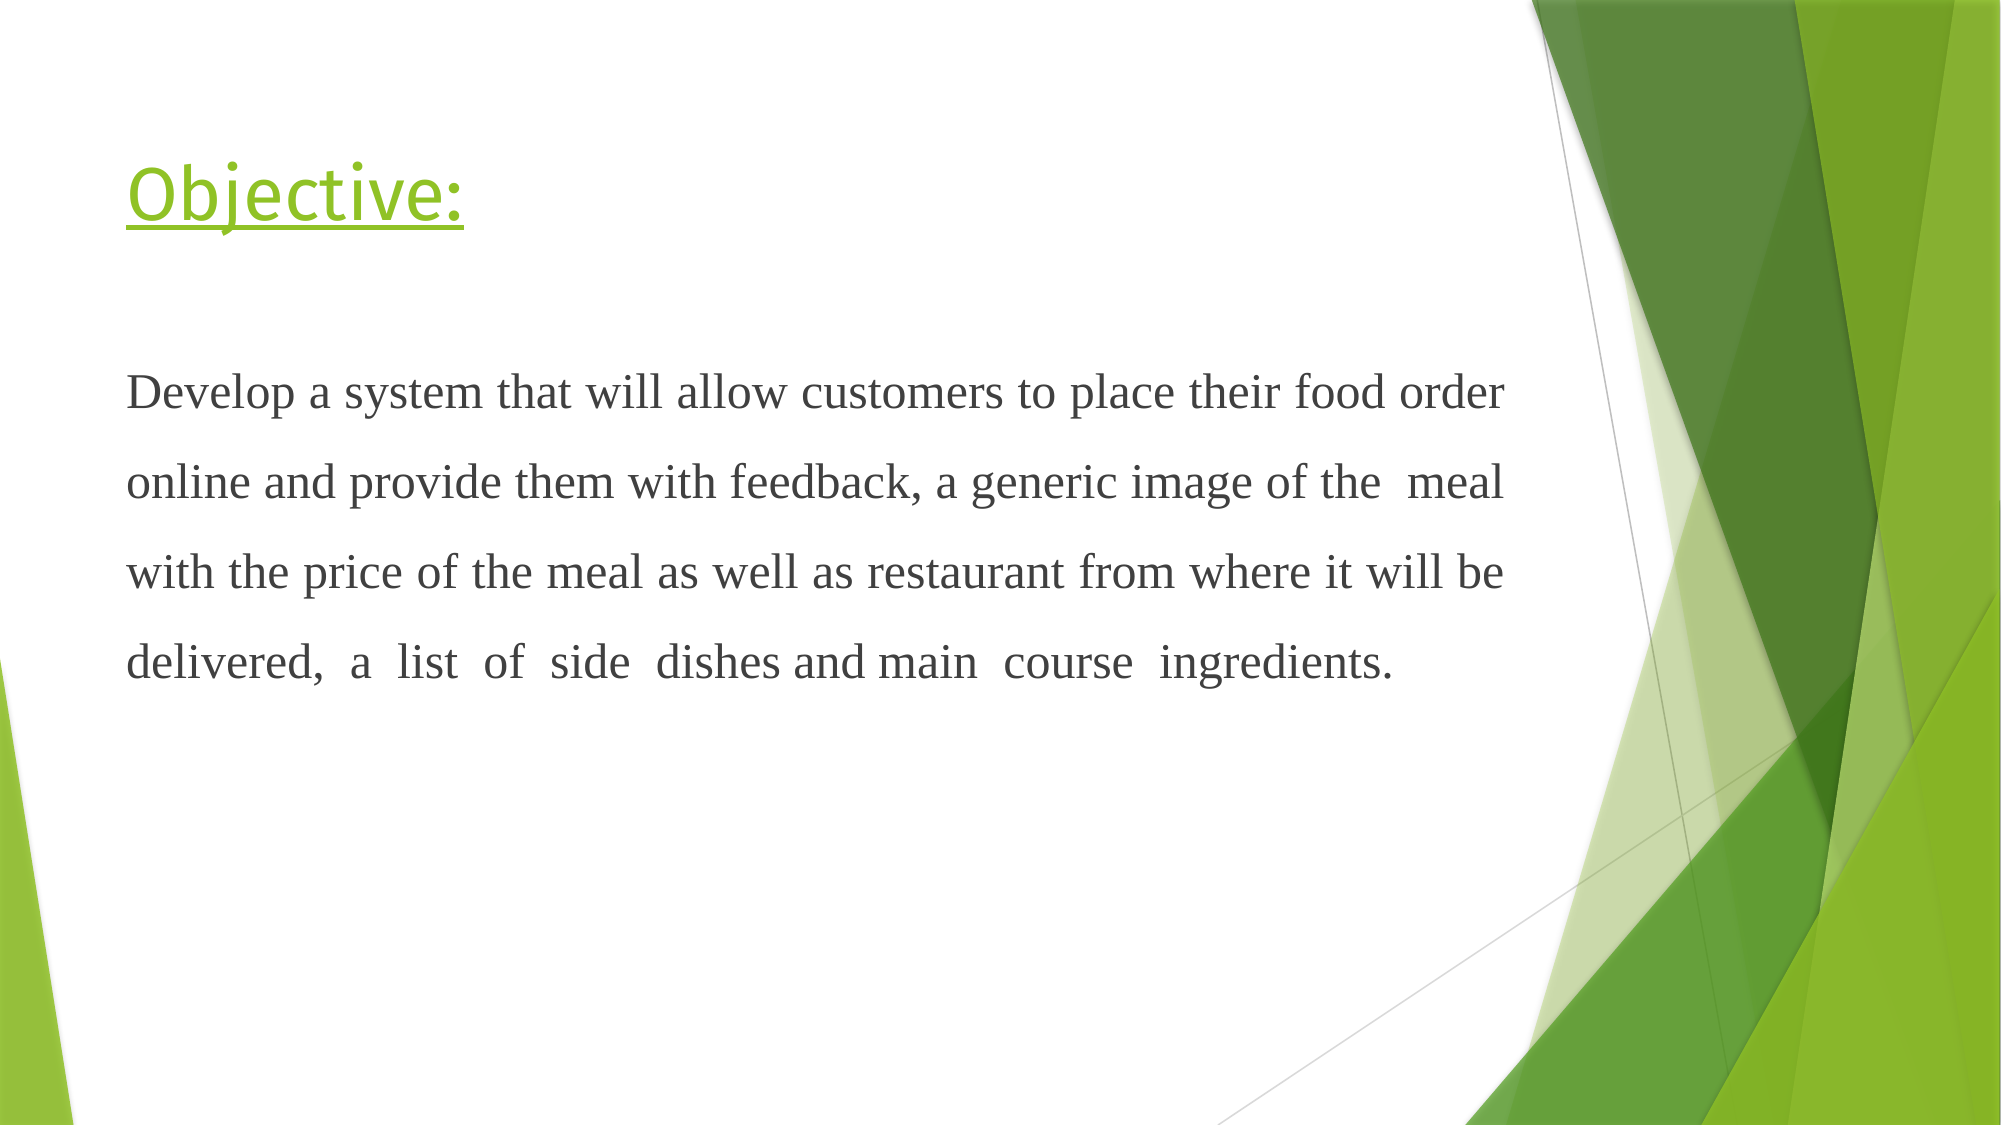

# Objective:
Develop a system that will allow customers to place their food order online and provide them with feedback, a generic image of the  meal with the price of the meal as well as restaurant from where it will be delivered,  a  list  of  side  dishes and main  course  ingredients.